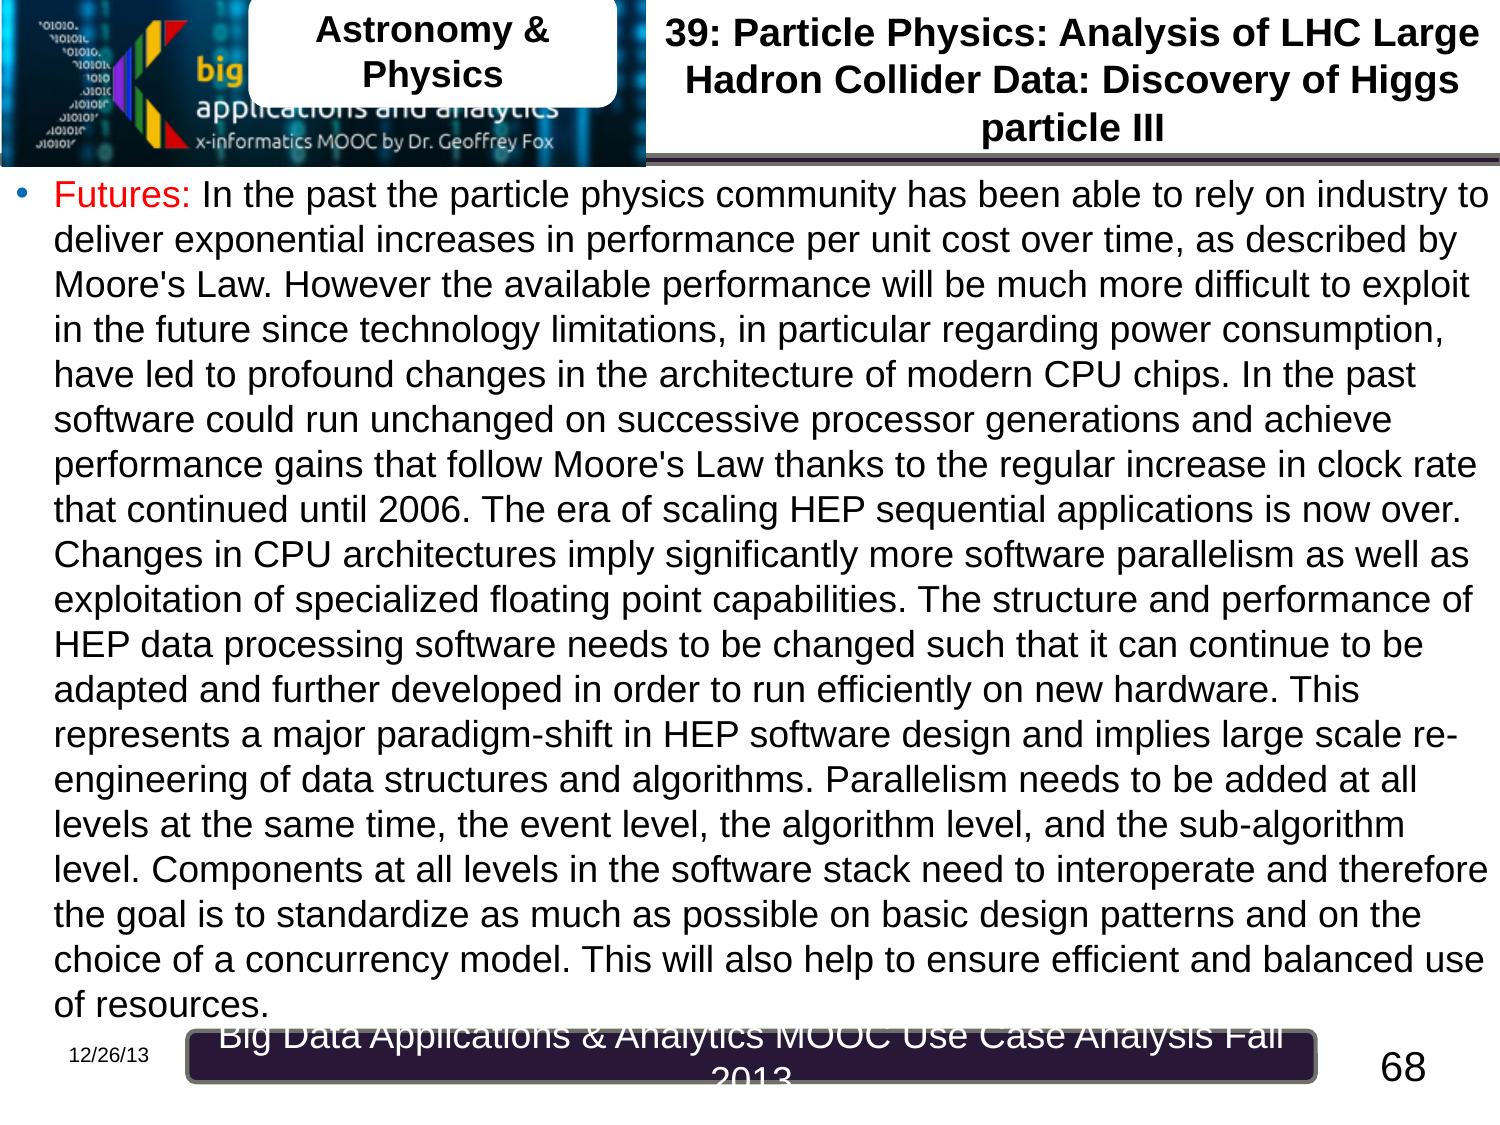

# 39: Particle Physics: Analysis of LHC Large Hadron Collider Data: Discovery of Higgs particle III
Astronomy & Physics
Futures: In the past the particle physics community has been able to rely on industry to deliver exponential increases in performance per unit cost over time, as described by Moore's Law. However the available performance will be much more difficult to exploit in the future since technology limitations, in particular regarding power consumption, have led to profound changes in the architecture of modern CPU chips. In the past software could run unchanged on successive processor generations and achieve performance gains that follow Moore's Law thanks to the regular increase in clock rate that continued until 2006. The era of scaling HEP sequential applications is now over. Changes in CPU architectures imply significantly more software parallelism as well as exploitation of specialized floating point capabilities. The structure and performance of HEP data processing software needs to be changed such that it can continue to be adapted and further developed in order to run efficiently on new hardware. This represents a major paradigm-shift in HEP software design and implies large scale re-engineering of data structures and algorithms. Parallelism needs to be added at all levels at the same time, the event level, the algorithm level, and the sub-algorithm level. Components at all levels in the software stack need to interoperate and therefore the goal is to standardize as much as possible on basic design patterns and on the choice of a concurrency model. This will also help to ensure efficient and balanced use of resources.
68